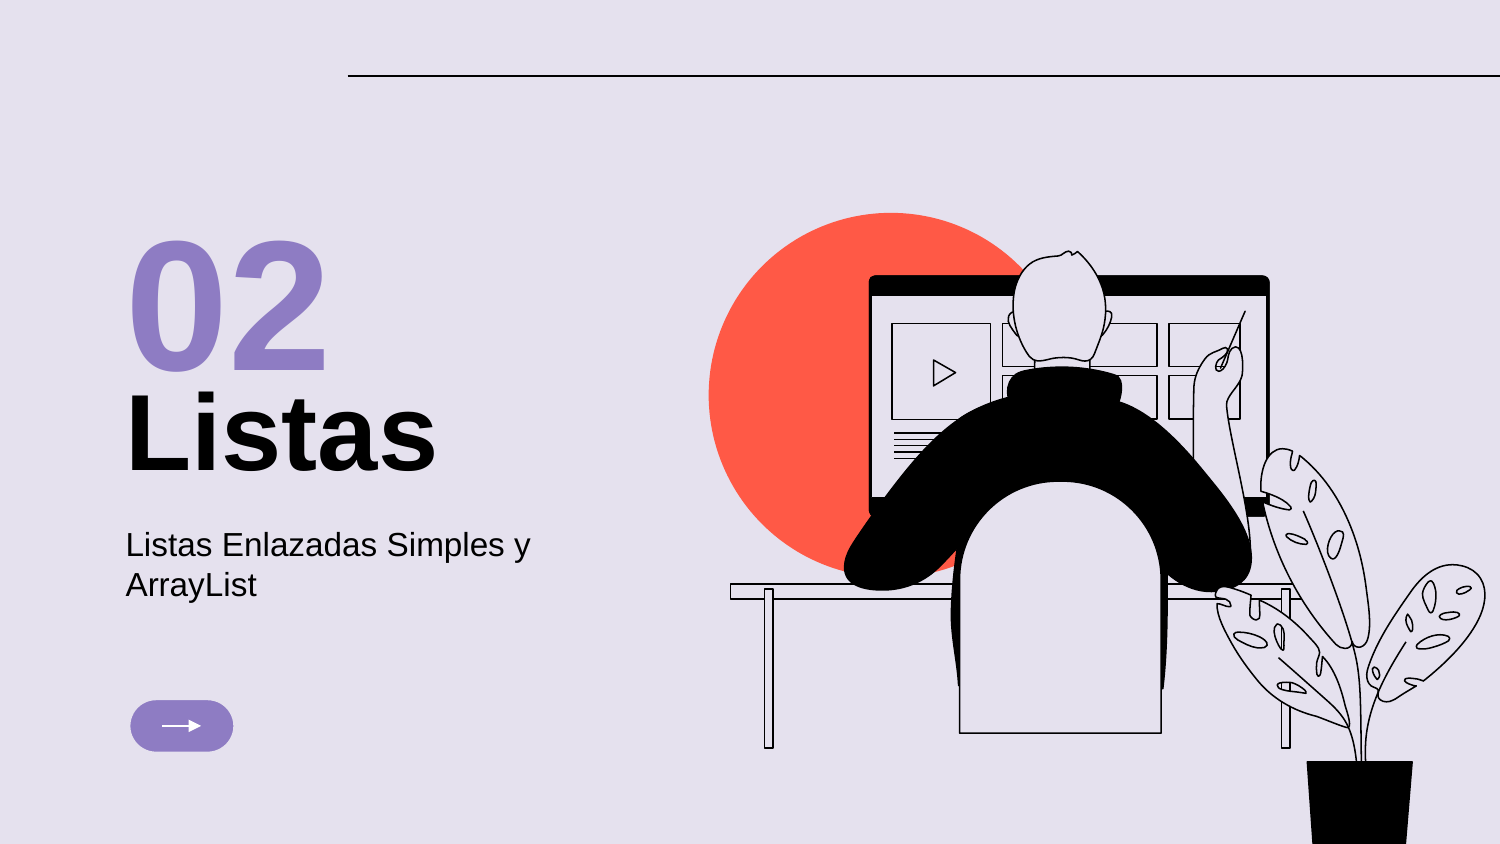

02

# Listas

Listas Enlazadas Simples y ArrayList